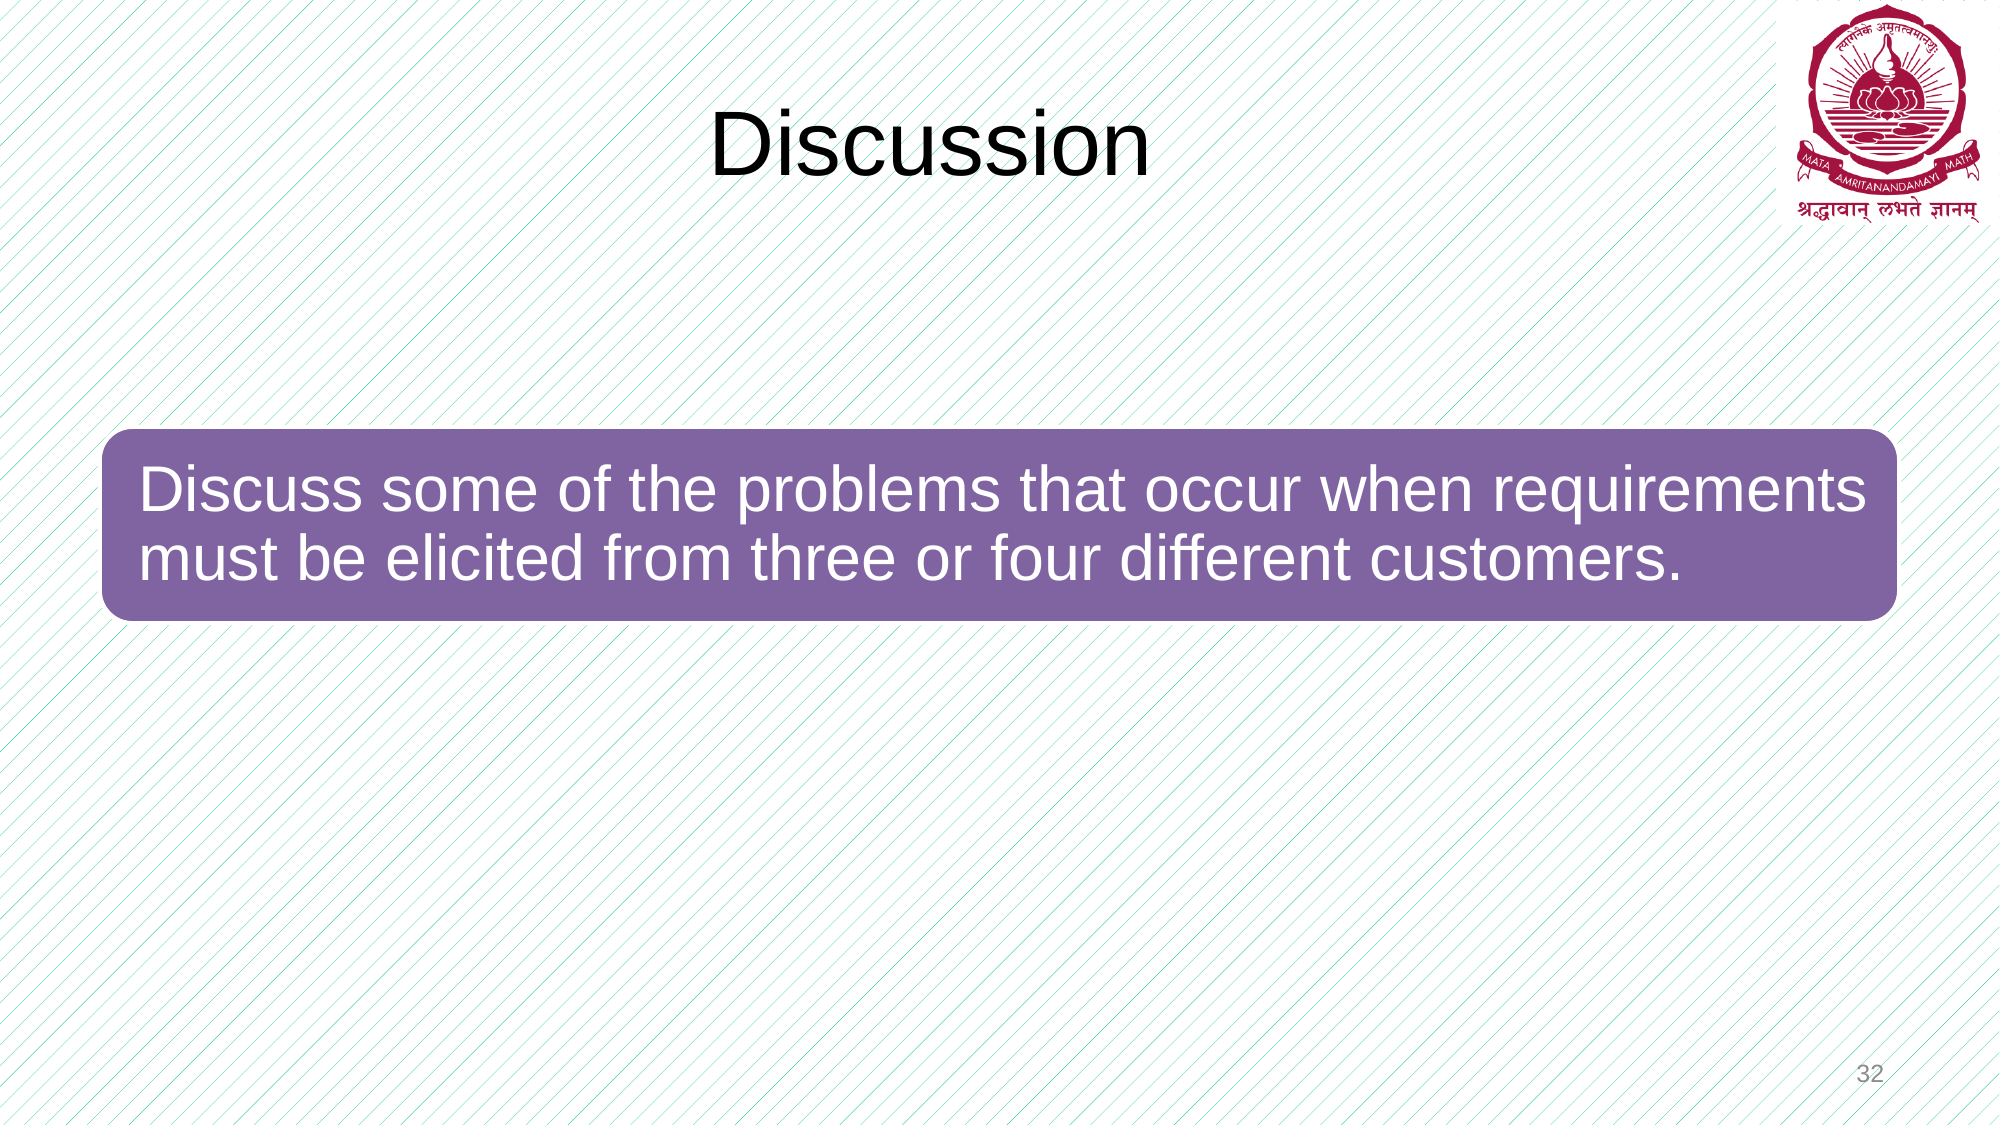

# Discussion
Discuss some of the problems that occur when requirements must be elicited from three or four different customers.

32